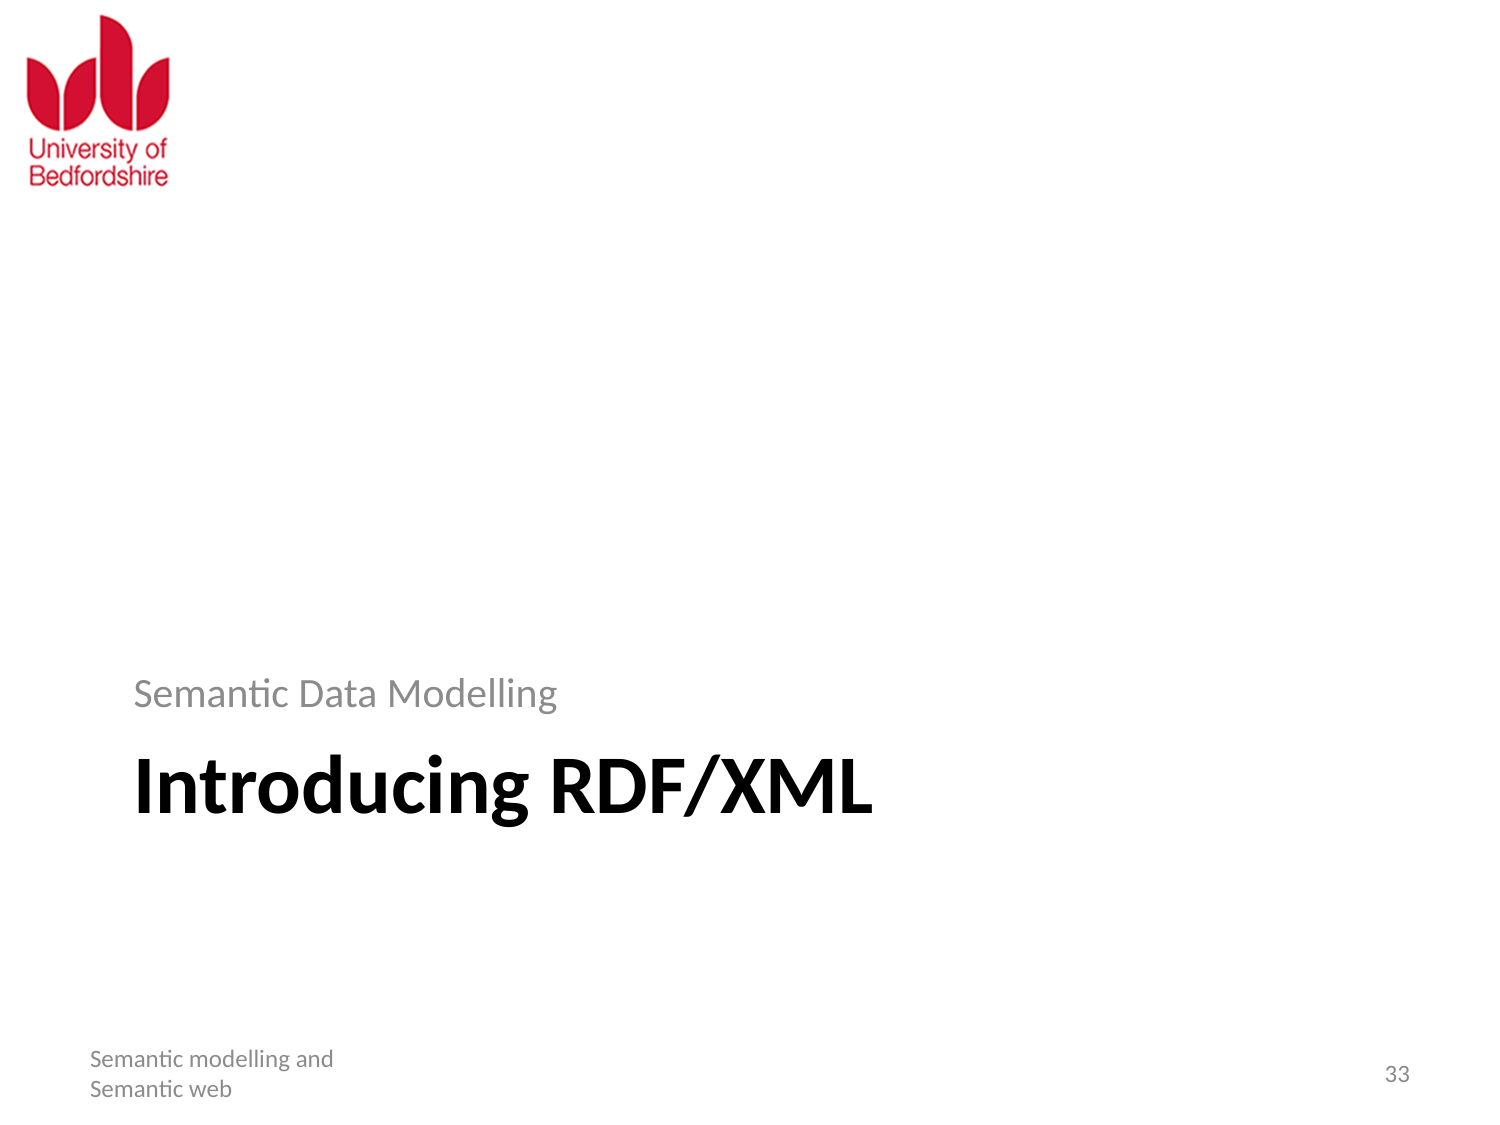

Semantic Data Modelling
# Introducing RDF/XML
Semantic modelling and Semantic web
33